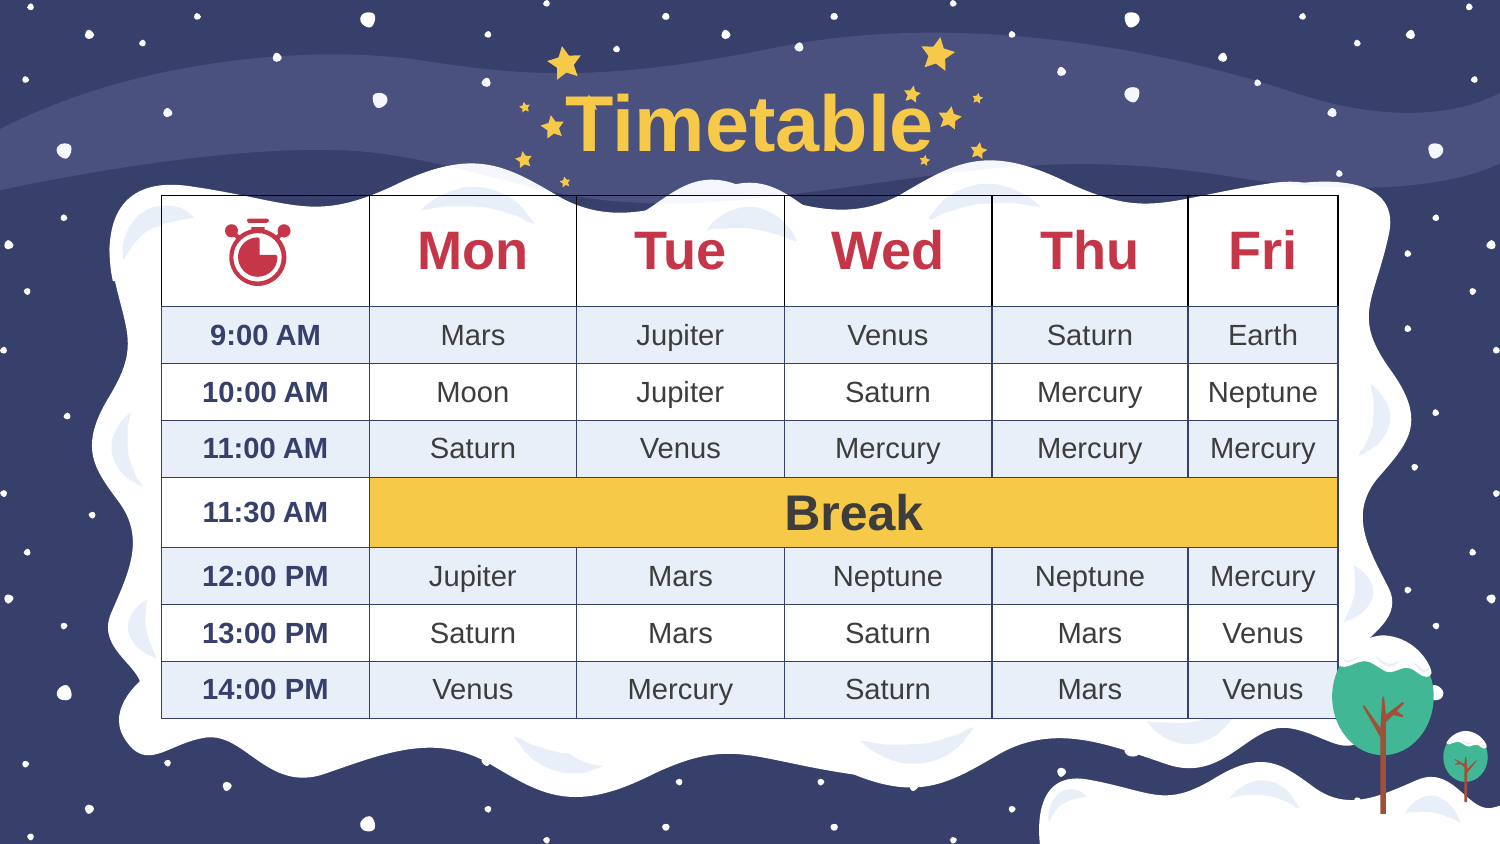

# Timetable

|  | Mon | Tue | Wed | Thu | Fri |
| --- | --- | --- | --- | --- | --- |
| 9:00 AM | Mars | Jupiter | Venus | Saturn | Earth |
| 10:00 AM | Moon | Jupiter | Saturn | Mercury | Neptune |
| 11:00 AM | Saturn | Venus | Mercury | Mercury | Mercury |
| 11:30 AM | Break |  |  |  |  |
| 12:00 PM | Jupiter | Mars | Neptune | Neptune | Mercury |
| 13:00 PM | Saturn | Mars | Saturn | Mars | Venus |
| 14:00 PM | Venus | Mercury | Saturn | Mars | Venus |